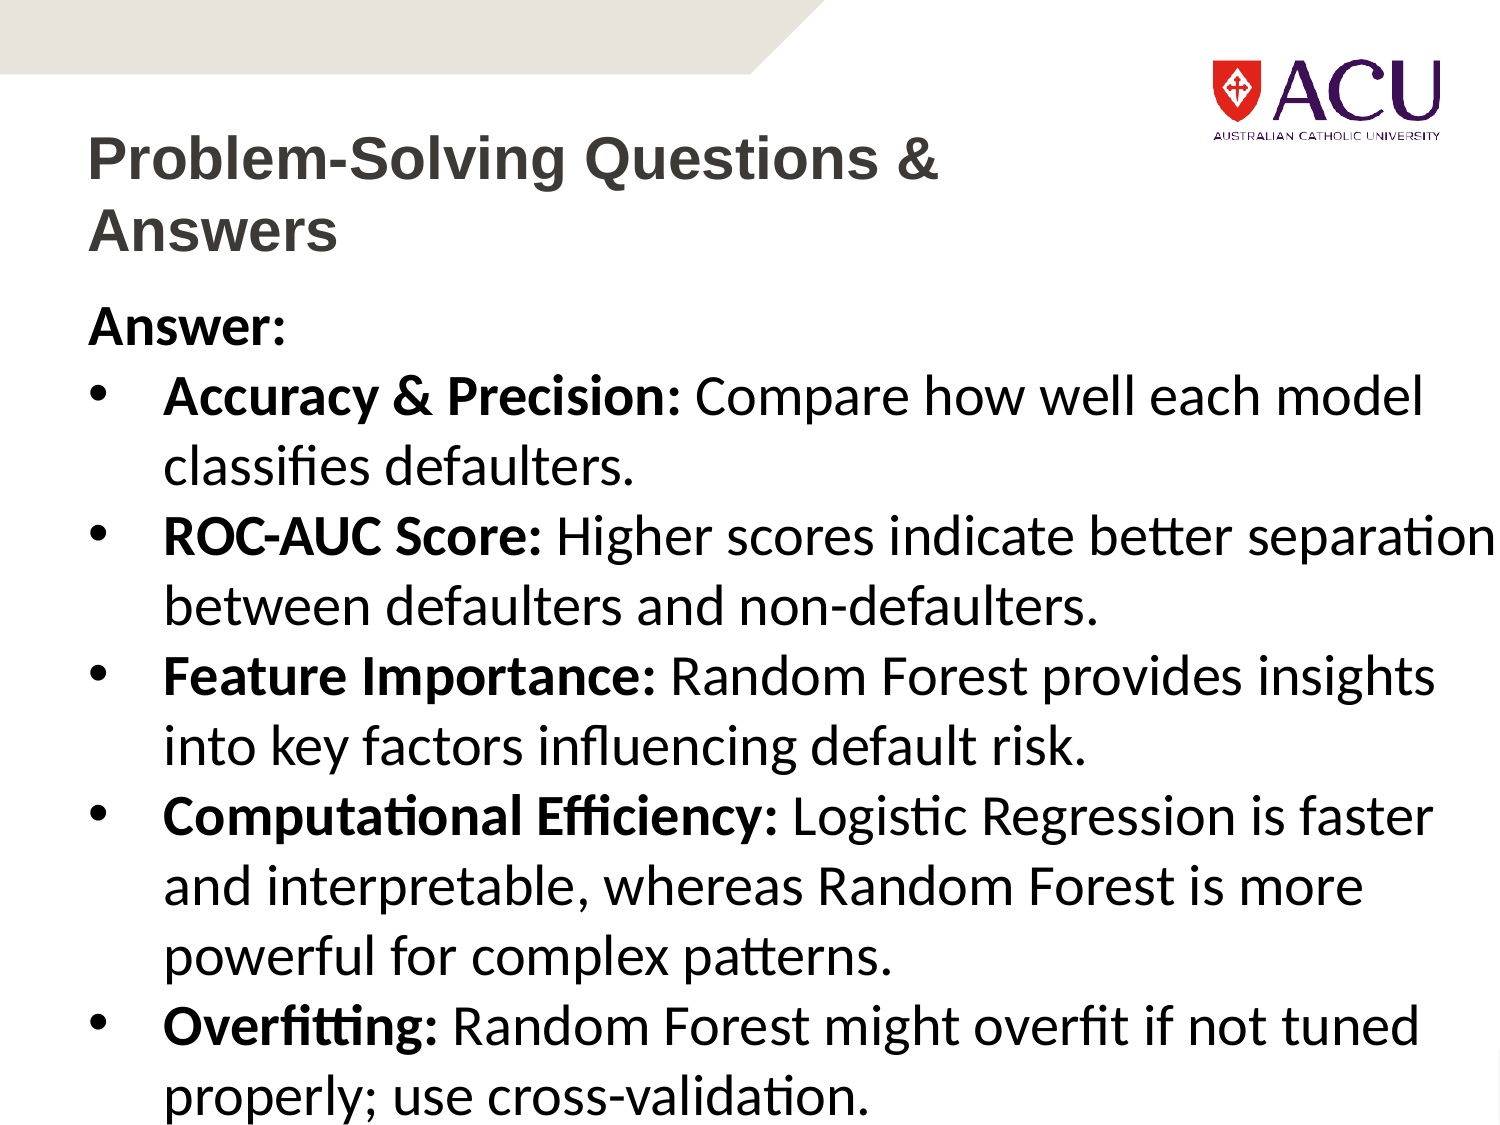

# Problem-Solving Questions & Answers
Answer:
Accuracy & Precision: Compare how well each model classifies defaulters.
ROC-AUC Score: Higher scores indicate better separation between defaulters and non-defaulters.
Feature Importance: Random Forest provides insights into key factors influencing default risk.
Computational Efficiency: Logistic Regression is faster and interpretable, whereas Random Forest is more powerful for complex patterns.
Overfitting: Random Forest might overfit if not tuned properly; use cross-validation.
28 | Faculty of Business and Law | Peter Faber Business School